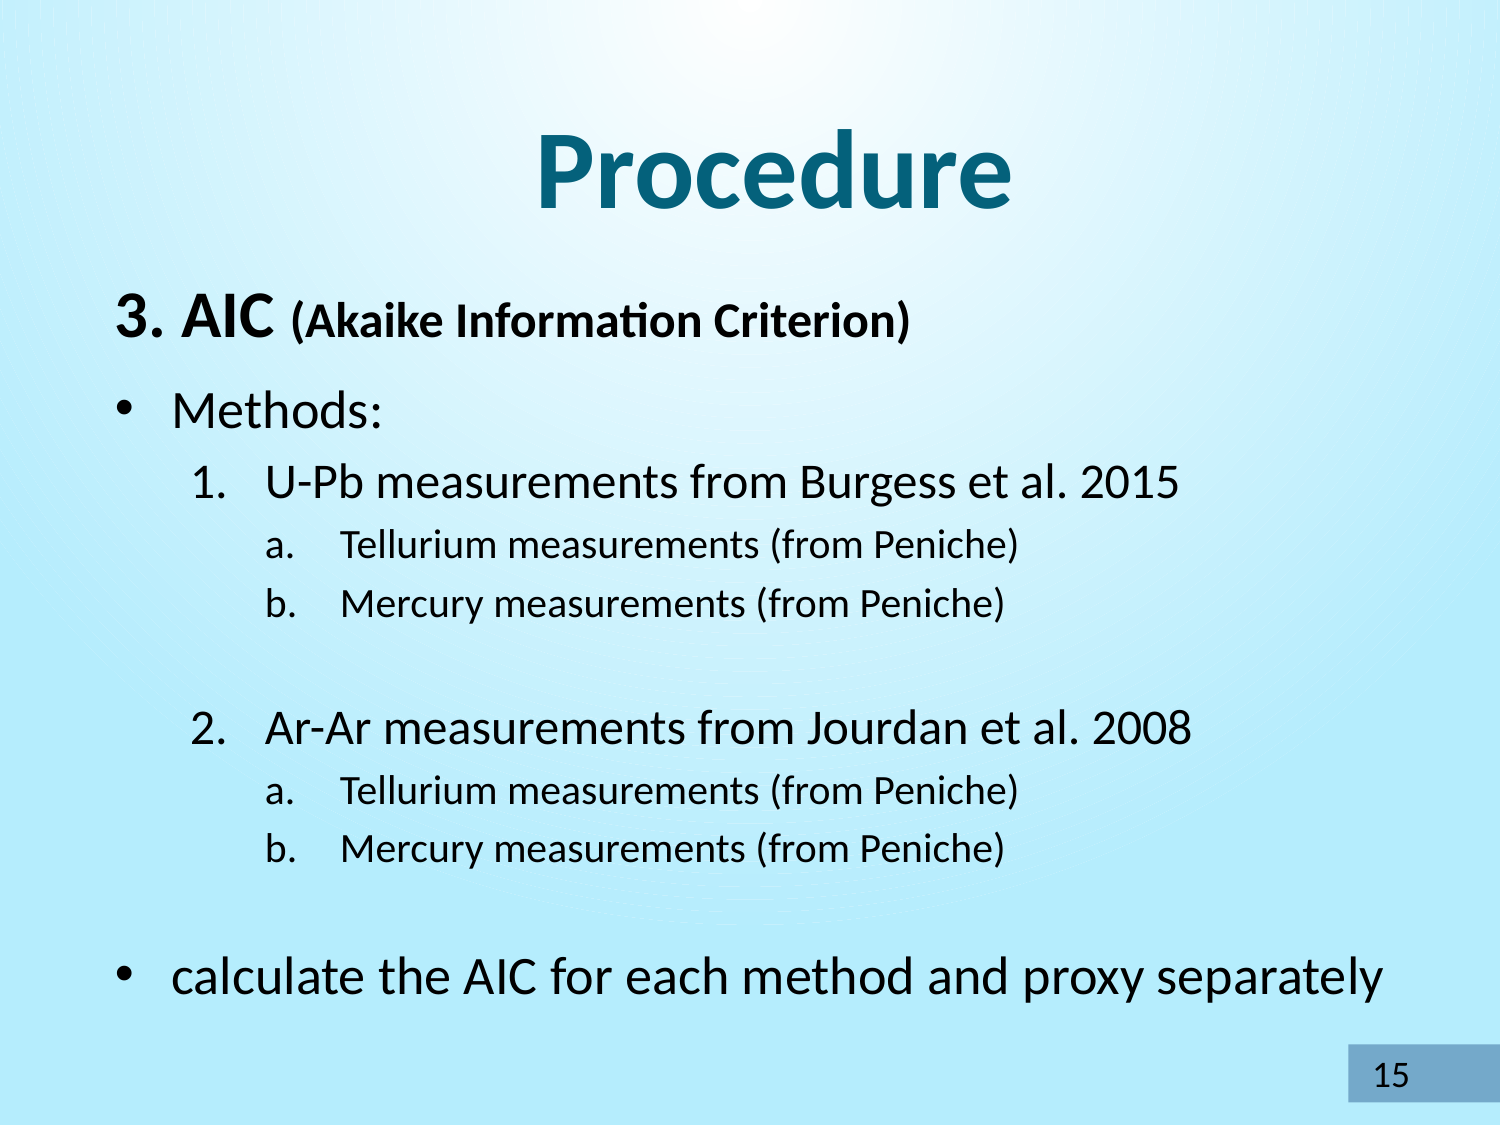

Procedure
3. AIC (Akaike Information Criterion)
Methods:
U-Pb measurements from Burgess et al. 2015
Tellurium measurements (from Peniche)
Mercury measurements (from Peniche)

Ar-Ar measurements from Jourdan et al. 2008
Tellurium measurements (from Peniche)
Mercury measurements (from Peniche)

calculate the AIC for each method and proxy separately
15